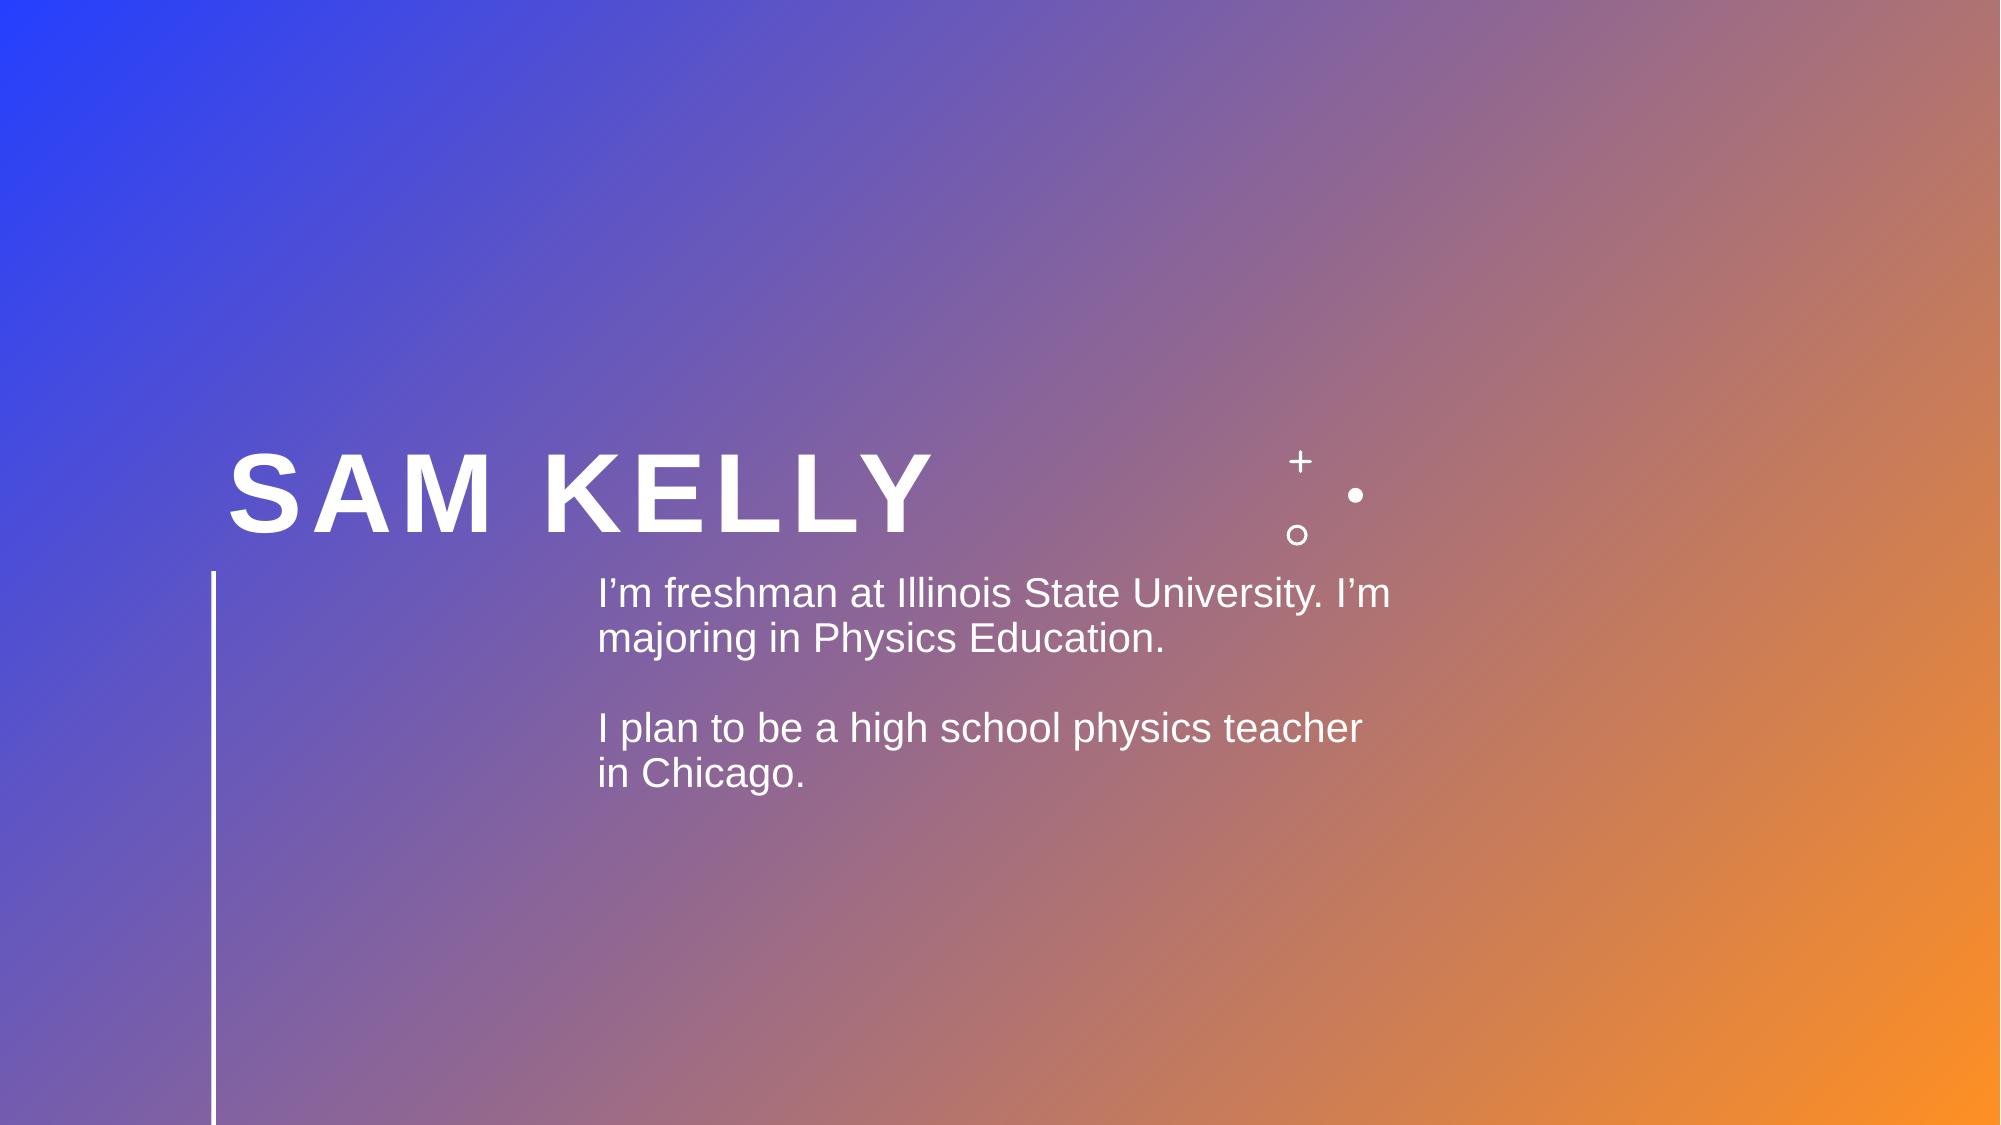

# Sam Kelly
I’m freshman at Illinois State University. I’m majoring in Physics Education.
I plan to be a high school physics teacher in Chicago.